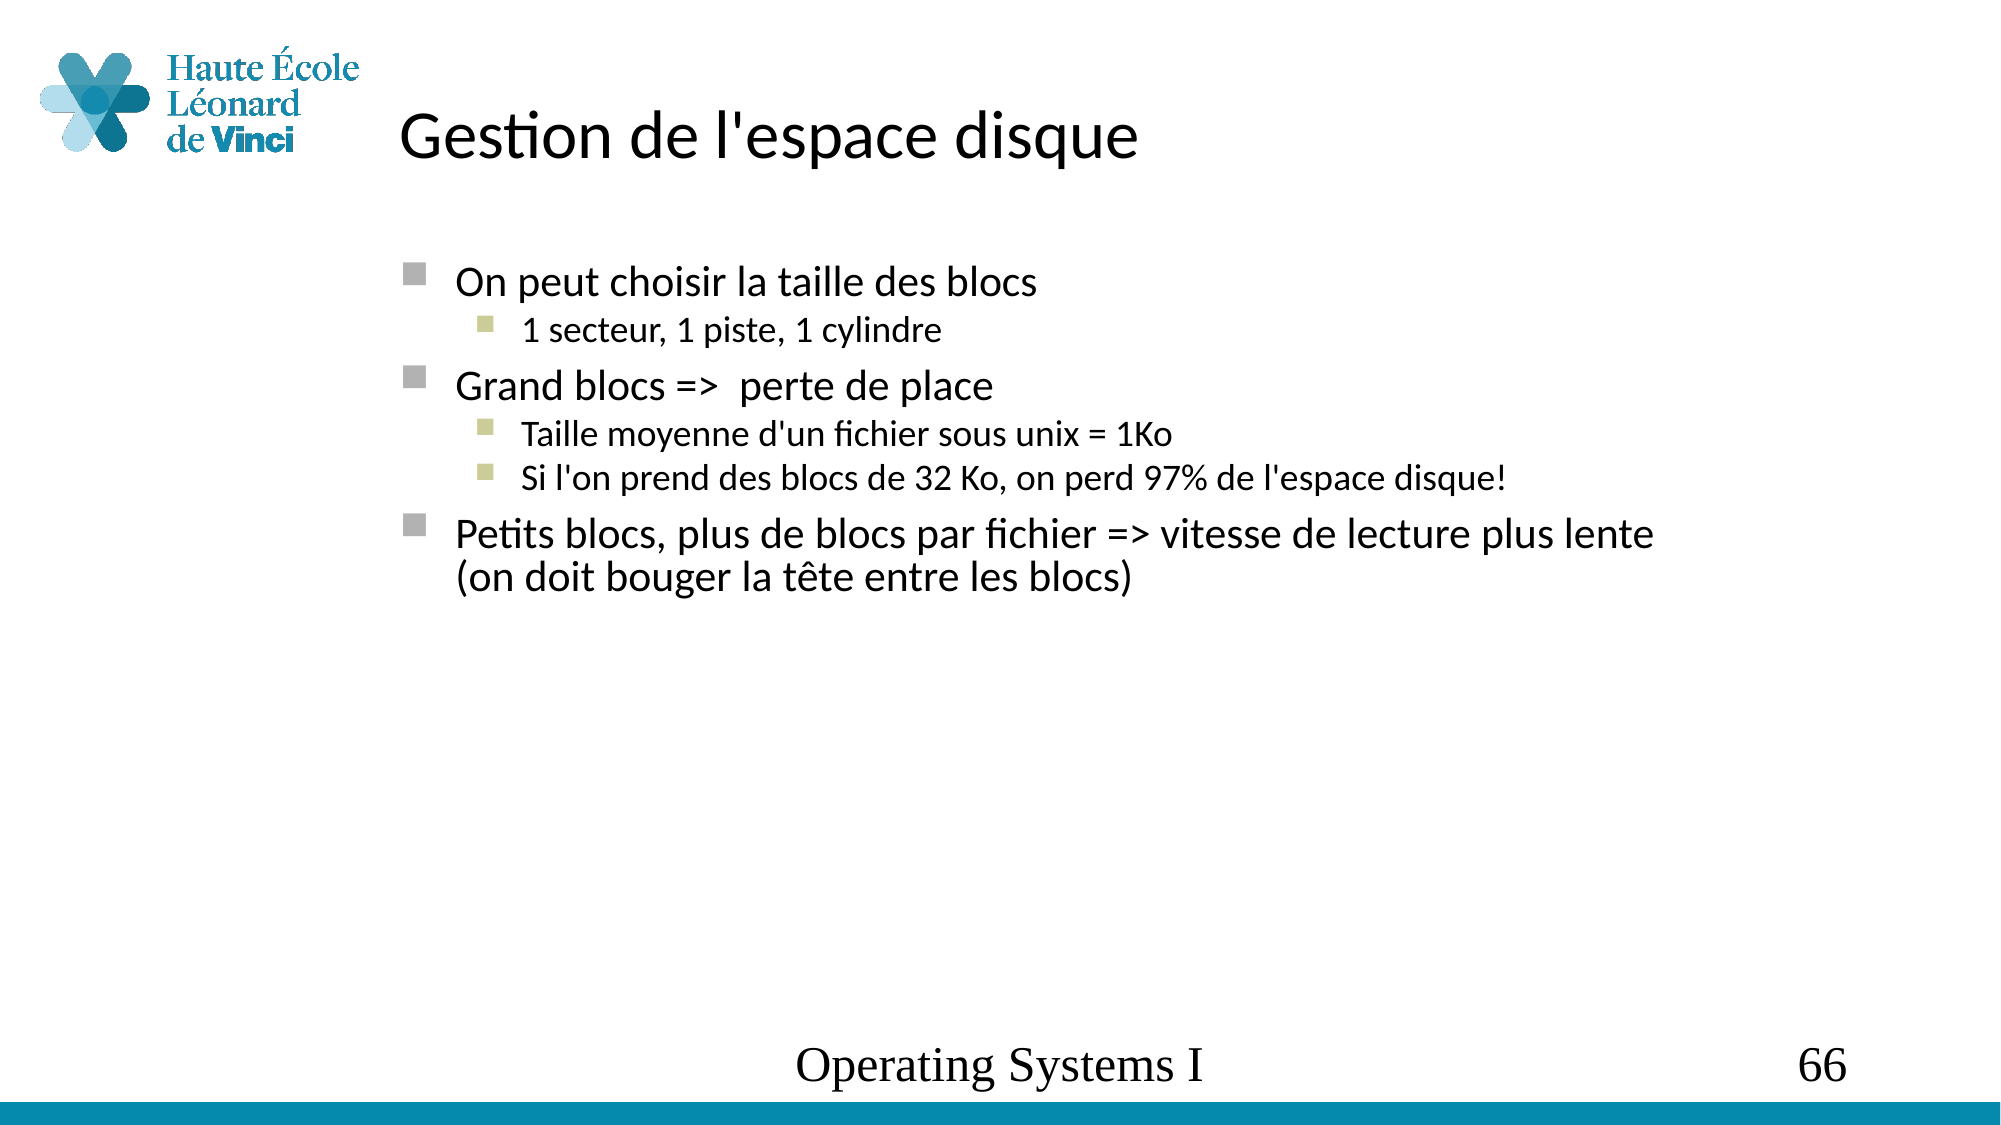

# Gestion de l'espace disque
On peut choisir la taille des blocs
1 secteur, 1 piste, 1 cylindre
Grand blocs =>  perte de place
Taille moyenne d'un fichier sous unix = 1Ko
Si l'on prend des blocs de 32 Ko, on perd 97% de l'espace disque!
Petits blocs, plus de blocs par fichier => vitesse de lecture plus lente (on doit bouger la tête entre les blocs)
Operating Systems I
66